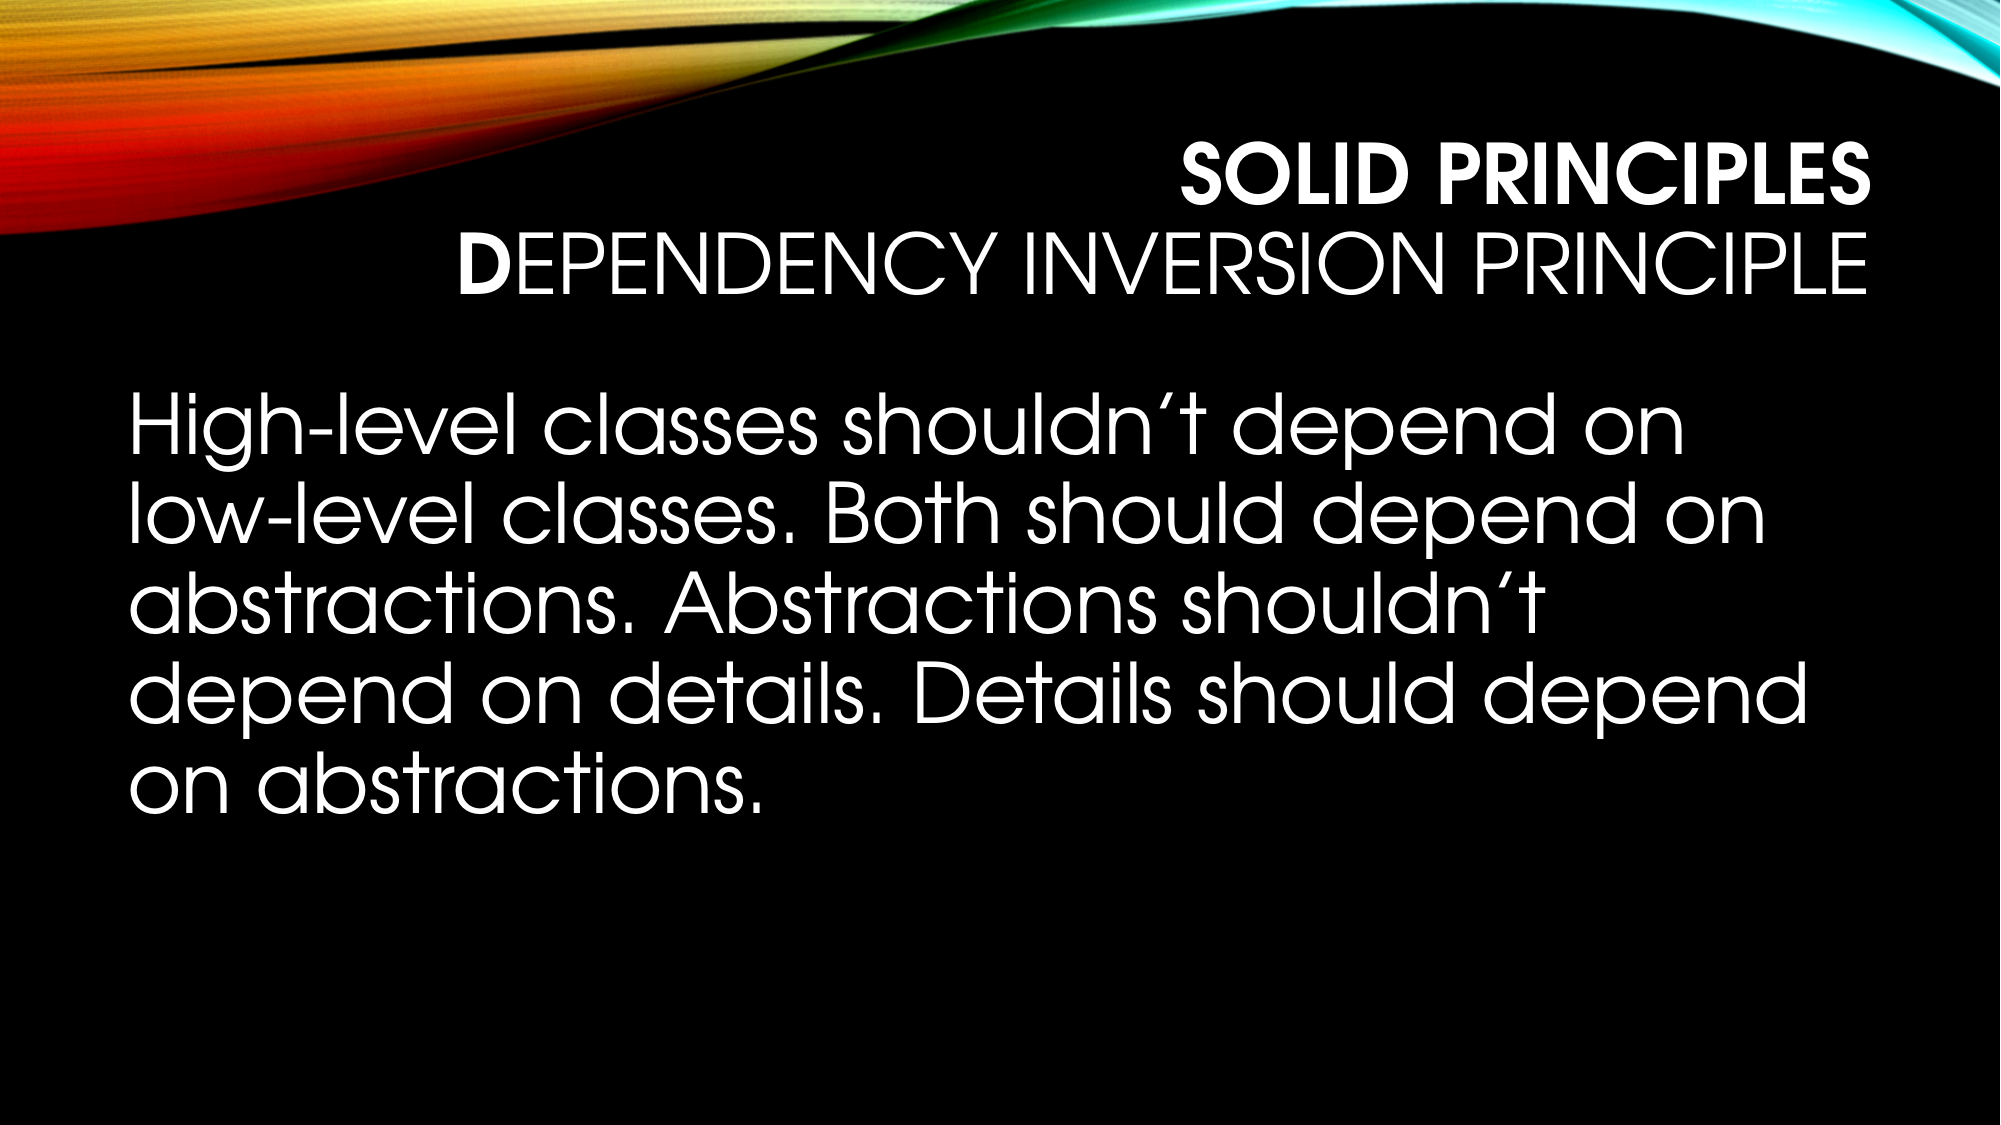

SOLID Principles
Dependency Inversion Principle

#
High-level classes shouldn’t depend on low-level classes. Both should depend on abstractions. Abstractions shouldn’t depend on details. Details should depend on abstractions.